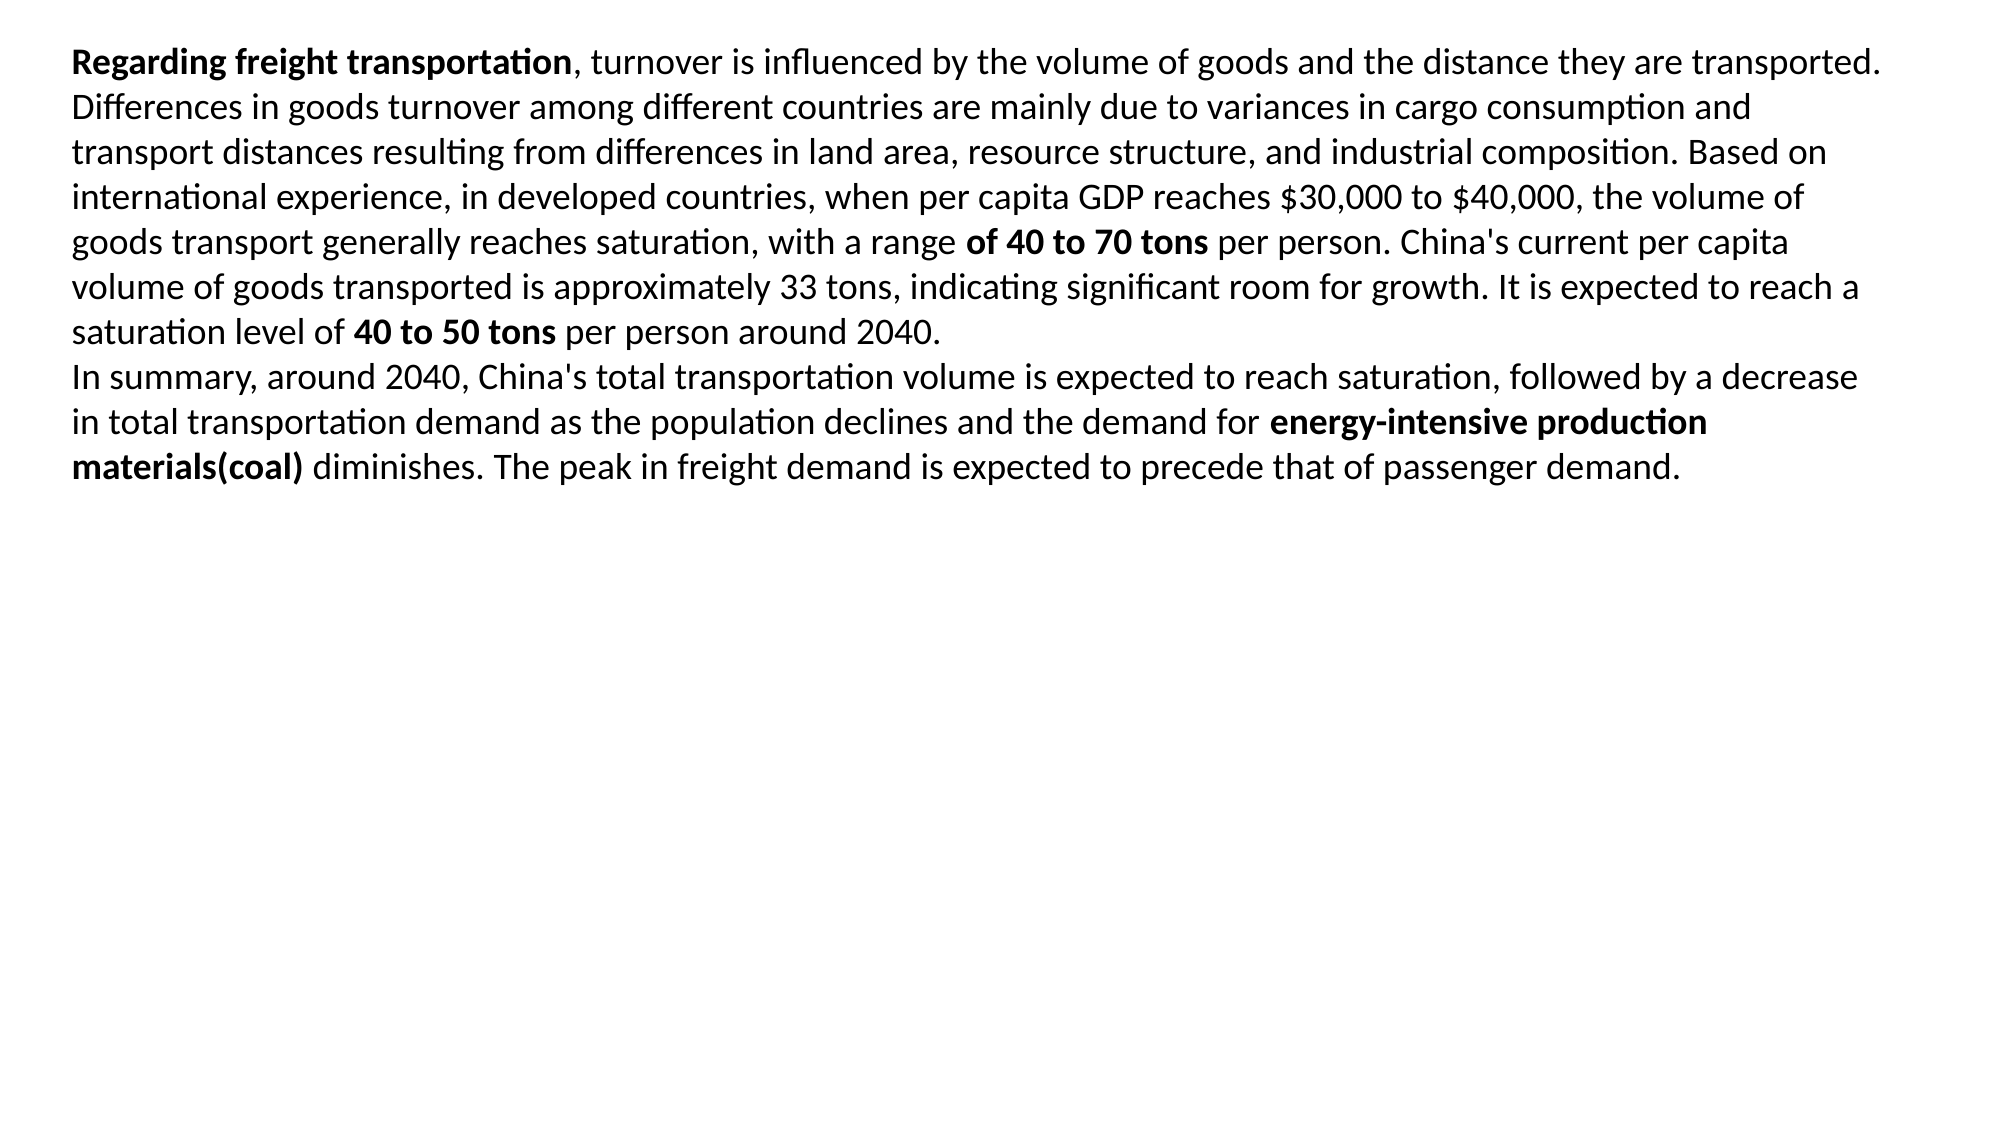

Regarding freight transportation, turnover is influenced by the volume of goods and the distance they are transported. Differences in goods turnover among different countries are mainly due to variances in cargo consumption and transport distances resulting from differences in land area, resource structure, and industrial composition. Based on international experience, in developed countries, when per capita GDP reaches $30,000 to $40,000, the volume of goods transport generally reaches saturation, with a range of 40 to 70 tons per person. China's current per capita volume of goods transported is approximately 33 tons, indicating significant room for growth. It is expected to reach a saturation level of 40 to 50 tons per person around 2040.
In summary, around 2040, China's total transportation volume is expected to reach saturation, followed by a decrease in total transportation demand as the population declines and the demand for energy-intensive production materials(coal) diminishes. The peak in freight demand is expected to precede that of passenger demand.